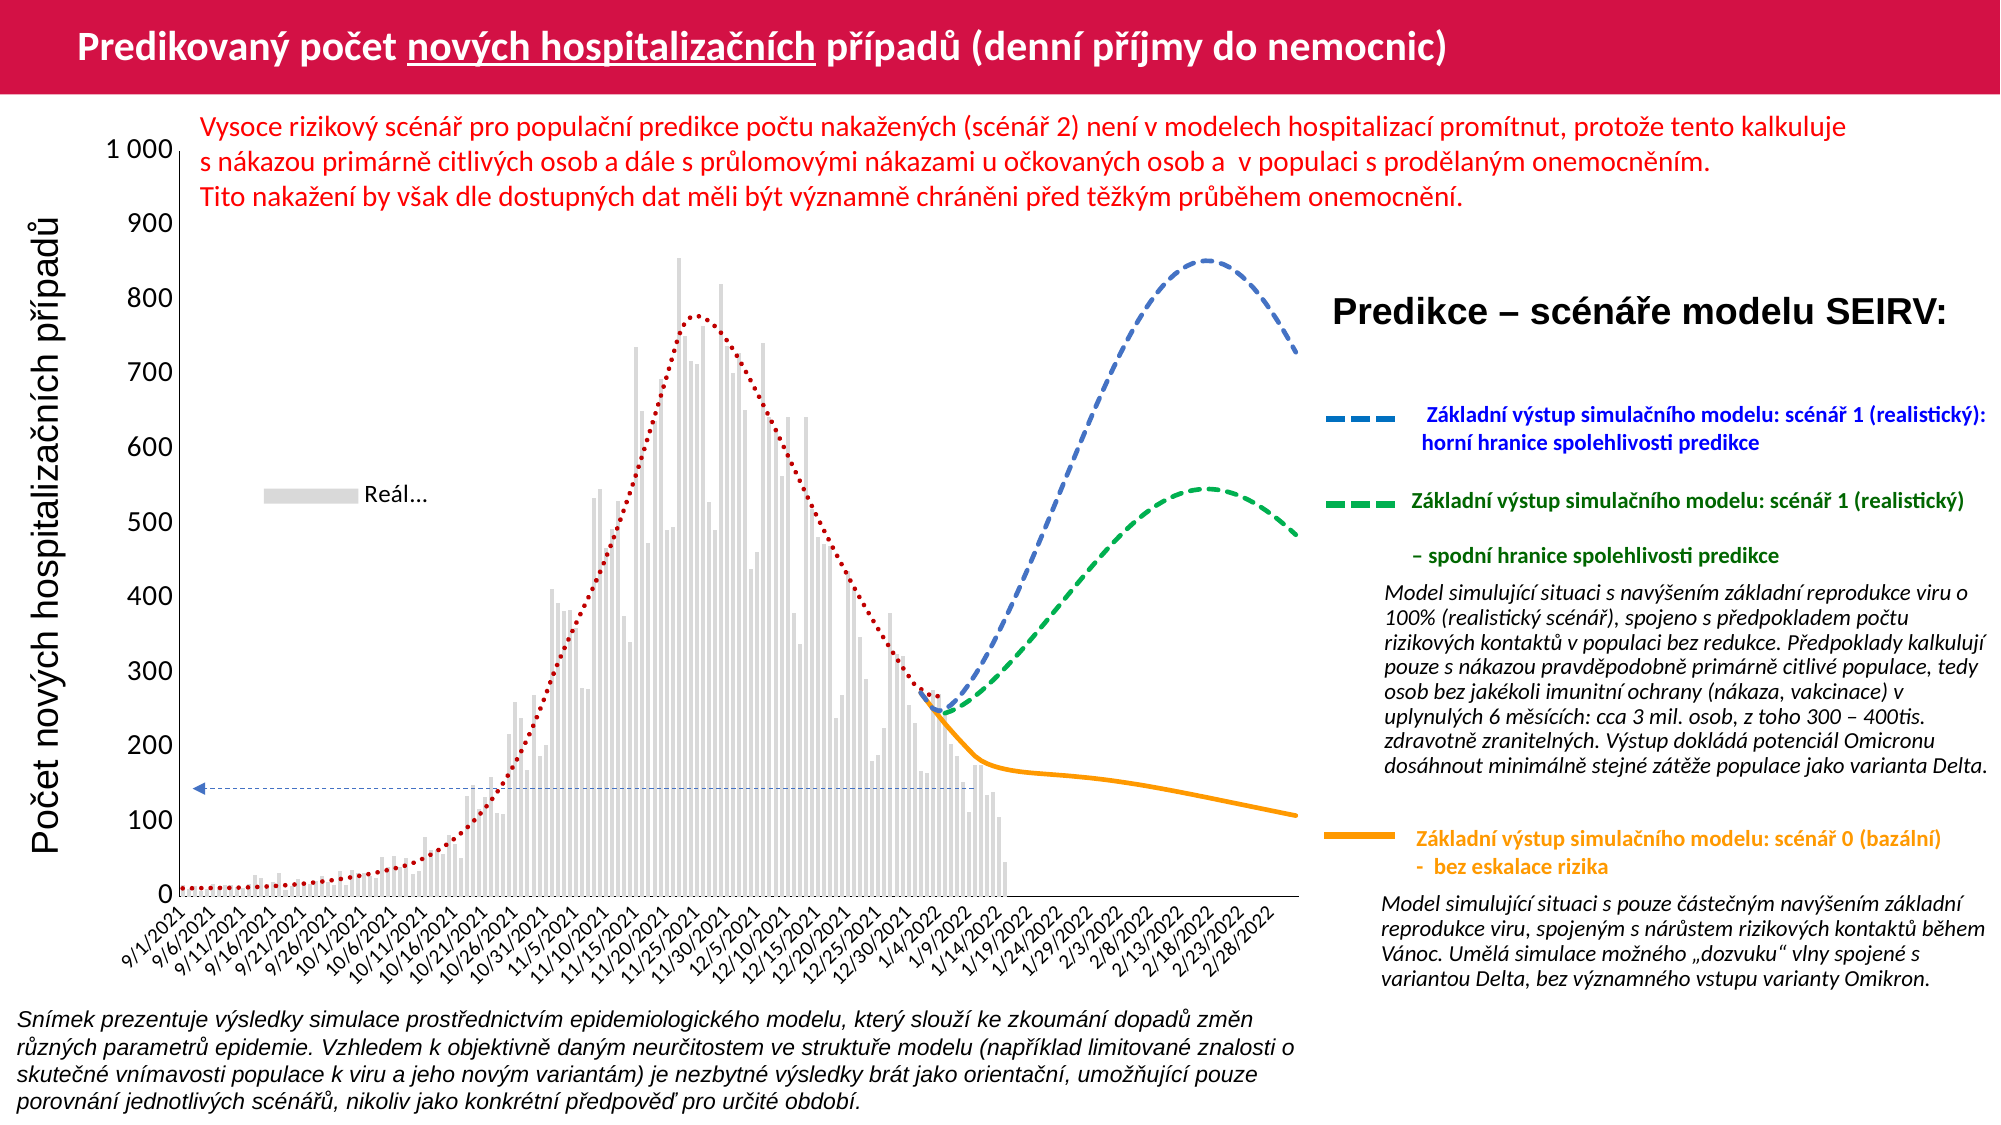

# Predikovaný počet nových hospitalizačních případů (denní příjmy do nemocnic)
Vysoce rizikový scénář pro populační predikce počtu nakažených (scénář 2) není v modelech hospitalizací promítnut, protože tento kalkuluje
s nákazou primárně citlivých osob a dále s průlomovými nákazami u očkovaných osob a  v populaci s prodělaným onemocněním.
Tito nakažení by však dle dostupných dat měli být významně chráněni před těžkým průběhem onemocnění.

### Chart

| Category | Reálná data | B | V2 | V3 | C |
|---|---|---|---|---|---|
| 44440 | 15.0 | 10.906399302941281 | None | None | None |
| 44441 | 10.0 | 11.006864666764159 | None | None | None |
| 44442 | 14.0 | 11.101992696116213 | None | None | None |
| 44443 | 7.0 | 11.191995222849073 | None | None | None |
| 44444 | 10.0 | 11.277564086019993 | None | None | None |
| 44445 | 17.0 | 11.359158608422149 | None | None | None |
| 44446 | 13.0 | 11.436617888015462 | None | None | None |
| 44447 | 15.0 | 11.509818893886404 | None | None | None |
| 44448 | 16.0 | 11.646570369688561 | None | None | None |
| 44449 | 13.0 | 11.832105954177678 | None | None | None |
| 44450 | 12.0 | 12.057429218664765 | None | None | None |
| 44451 | 17.0 | 12.3249115733488 | None | None | None |
| 44452 | 29.0 | 12.640283588989405 | None | None | None |
| 44453 | 25.0 | 13.008551528386306 | None | None | None |
| 44454 | 17.0 | 13.434204052668065 | None | None | None |
| 44455 | 19.0 | 13.919853186409455 | None | None | None |
| 44456 | 31.0 | 14.466614060424035 | None | None | None |
| 44457 | 9.0 | 15.073507064807927 | None | None | None |
| 44458 | 14.0 | 15.741137303353753 | None | None | None |
| 44459 | 23.0 | 16.47023853691644 | None | None | None |
| 44460 | 19.0 | 17.26089534148923 | None | None | None |
| 44461 | 17.0 | 18.113667795987567 | None | None | None |
| 44462 | 21.0 | 19.029301282163942 | None | None | None |
| 44463 | 27.0 | 20.009040144679602 | None | None | None |
| 44464 | 20.0 | 21.054436782869743 | None | None | None |
| 44465 | 16.0 | 22.167656561388867 | None | None | None |
| 44466 | 34.0 | 23.351387520233402 | None | None | None |
| 44467 | 16.0 | 24.607597469672328 | None | None | None |
| 44468 | 36.0 | 25.93864141375525 | None | None | None |
| 44469 | 32.0 | 27.347340981272282 | None | None | None |
| 44470 | 31.0 | 28.836649939097697 | None | None | None |
| 44471 | 27.0 | 30.409671522618737 | None | None | None |
| 44472 | 25.0 | 32.07062583771767 | None | None | None |
| 44473 | 53.0 | 33.82397310034139 | None | None | None |
| 44474 | 40.0 | 35.67343698325567 | None | None | None |
| 44475 | 54.0 | 37.62391783617204 | None | None | None |
| 44476 | 39.0 | 39.67912156067905 | None | None | None |
| 44477 | 51.0 | 41.84305586889968 | None | None | None |
| 44478 | 30.0 | 44.662183901557 | None | None | None |
| 44479 | 34.0 | 48.043428828794276 | None | None | None |
| 44480 | 80.0 | 51.889220082142856 | None | None | None |
| 44481 | 62.0 | 56.17072368954541 | None | None | None |
| 44482 | 63.0 | 60.89519265684066 | None | None | None |
| 44483 | 57.0 | 66.08863377501257 | None | None | None |
| 44484 | 82.0 | 71.78525700012688 | None | None | None |
| 44485 | 70.0 | 78.0214848415635 | None | None | None |
| 44486 | 52.0 | 84.83747483207844 | None | None | None |
| 44487 | 135.0 | 92.26987502790871 | None | None | None |
| 44488 | 150.0 | 100.36105130583746 | None | None | None |
| 44489 | 117.0 | 109.15743905864656 | None | None | None |
| 44490 | 134.0 | 118.70936771508423 | None | None | None |
| 44491 | 160.0 | 129.07195449923165 | None | None | None |
| 44492 | 112.0 | 140.30410133276018 | None | None | None |
| 44493 | 110.0 | 152.4736741707311 | None | None | None |
| 44494 | 218.0 | 165.65408140045474 | None | None | None |
| 44495 | 261.0 | 179.91537679368048 | None | None | None |
| 44496 | 239.0 | 195.33579728691257 | None | None | None |
| 44497 | 170.0 | 211.9947584430338 | None | None | None |
| 44498 | 270.0 | 229.97367658093572 | None | None | None |
| 44499 | 189.0 | 249.35846012466936 | None | None | None |
| 44500 | 203.0 | 270.24644880890264 | None | None | None |
| 44501 | 413.0 | 292.73759710456943 | None | None | None |
| 44502 | 394.0 | 312.81169720133767 | None | None | None |
| 44503 | 383.0 | 331.2209964165231 | None | None | None |
| 44504 | 385.0 | 348.86325346151716 | None | None | None |
| 44505 | 360.0 | 366.1639620719361 | None | None | None |
| 44506 | 280.0 | 383.2815743345127 | None | None | None |
| 44507 | 278.0 | 400.25975664149155 | None | None | None |
| 44508 | 535.0 | 417.093984538893 | None | None | None |
| 44509 | 547.0 | 435.60175496846205 | None | None | None |
| 44510 | 468.0 | 455.4069447600923 | None | None | None |
| 44511 | 493.0 | 476.18029801693046 | None | None | None |
| 44512 | 531.0 | 497.79207631223835 | None | None | None |
| 44513 | 376.0 | 520.2129984689236 | None | None | None |
| 44514 | 342.0 | 543.4772091268096 | None | None | None |
| 44515 | 738.0 | 567.6108315030287 | None | None | None |
| 44516 | 652.0 | 592.5976762180217 | None | None | None |
| 44517 | 474.0 | 618.396934727265 | None | None | None |
| 44518 | 638.0 | 644.2733954517836 | None | None | None |
| 44519 | 695.0 | 670.7537424640869 | None | None | None |
| 44520 | 492.0 | 697.7502921724563 | None | None | None |
| 44521 | 496.0 | 725.2012039141105 | None | None | None |
| 44522 | 857.0 | 753.0385986420938 | None | None | None |
| 44523 | 752.0 | 769.7631751188604 | None | None | None |
| 44524 | 719.0 | 777.7236195716185 | None | None | None |
| 44525 | 715.0 | 779.3129961245843 | None | None | None |
| 44526 | 765.0 | 777.156698413068 | None | None | None |
| 44527 | 529.0 | 772.2765751918614 | None | None | None |
| 44528 | 492.0 | 765.2296832039058 | None | None | None |
| 44529 | 822.0 | 756.3555307547065 | None | None | None |
| 44530 | 739.0 | 745.8866725060832 | None | None | None |
| 44531 | 702.0 | 734.046397960037 | None | None | None |
| 44532 | 730.0 | 720.417354730504 | None | None | None |
| 44533 | 653.0 | 705.9631199923986 | None | None | None |
| 44534 | 440.0 | 690.8541968350964 | None | None | None |
| 44535 | 462.0 | 675.2768790699979 | None | None | None |
| 44536 | 743.0 | 659.3590328755153 | None | None | None |
| 44537 | 644.0 | 643.1807244118615 | None | None | None |
| 44538 | 626.0 | 626.8160757500578 | None | None | None |
| 44539 | 565.0 | 609.6624166927005 | None | None | None |
| 44540 | 644.0 | 592.4666651882711 | None | None | None |
| 44541 | 380.0 | 575.2785604716346 | None | None | None |
| 44542 | 339.0 | 558.1609004219954 | None | None | None |
| 44543 | 644.0 | 541.1627119957374 | None | None | None |
| 44544 | 520.0 | 524.3046223289392 | None | None | None |
| 44545 | 482.0 | 507.60298853759474 | None | None | None |
| 44546 | 473.0 | 491.6097646116542 | None | None | None |
| 44547 | 471.0 | 475.7875894907674 | None | None | None |
| 44548 | 240.0 | 460.1545642963366 | None | None | None |
| 44549 | 270.0 | 444.7277806889475 | None | None | None |
| 44550 | 437.0 | 429.5336485827584 | None | None | None |
| 44551 | 411.0 | 414.59035014779073 | None | None | None |
| 44552 | 348.0 | 399.8988422067529 | None | None | None |
| 44553 | 292.0 | 385.89033863582245 | None | None | None |
| 44554 | 182.0 | 372.12775254731235 | None | None | None |
| 44555 | 190.0 | 358.62450327774576 | None | None | None |
| 44556 | 226.0 | 345.4029218603301 | None | None | None |
| 44557 | 381.0 | 332.4825279896045 | None | None | None |
| 44558 | 326.0 | 319.86610639958536 | None | None | None |
| 44559 | 323.0 | 307.5574861724369 | None | None | None |
| 44560 | 257.0 | 295.89176107246726 | None | None | None |
| 44561 | 233.0 | 284.2513650227228 | None | None | None |
| 44562 | 168.0 | 278.5523135063123 | 273.4368092868074 | 273.4368092868074 | None |
| 44563 | 166.0 | 273.0021172871984 | 262.6544300971771 | 262.6544300971771 | None |
| 44564 | 277.0 | 267.6017613631536 | 252.17173149760723 | 252.17173149760723 | None |
| 44565 | 272.0 | 269.07268186505513 | 241.98970957560996 | 249.04799873479533 | None |
| 44566 | 245.0 | None | 232.10835870298018 | 251.24457082885758 | 245.92426597198343 |
| 44567 | 204.0 | None | 222.7777698990195 | 256.942087590714 | 248.77302435292455 |
| 44568 | 188.0 | None | 213.7252212301078 | 264.8009462742428 | 252.70245369463728 |
| 44569 | 154.0 | None | 204.9495679356898 | 274.3048501256634 | 257.45440562039926 |
| 44570 | 113.0 | None | 196.44901284760024 | 285.21947838754573 | 262.91171975131465 |
| 44571 | 176.0 | None | 188.22117456546516 | 297.4121286103162 | 269.0080448626999 |
| 44572 | 176.0 | None | 182.33295237098517 | 310.7750765029862 | 275.6895188090349 |
| 44573 | 136.0 | None | 178.18839628655763 | 325.19115840576444 | 282.897559760424 |
| 44574 | 140.0 | None | 175.11119908144929 | 340.47724254280325 | 290.5406018289434 |
| 44575 | 107.0 | None | 172.71852488903443 | 356.52761150787694 | 298.56578631146726 |
| 44576 | 46.0 | None | 170.79988165213493 | 373.2468019440451 | 306.9253815295514 |
| 44577 | None | None | 169.24240987895777 | 390.5417620270382 | 315.5728615710867 |
| 44578 | None | None | 167.97554906192002 | 408.3469870419083 | 324.47547407849584 |
| 44579 | None | None | 166.94361471045806 | 426.5999831265611 | 333.6019721208223 |
| 44580 | None | None | 166.0934204682468 | 445.239189917067 | 342.9215755160494 |
| 44581 | None | None | 165.35601420317565 | 464.223273324958 | 352.4136172200207 |
| 44582 | None | None | 164.68952873677944 | 483.47752590444236 | 362.0407435097759 |
| 44583 | None | None | 164.0594718050463 | 502.9412163913536 | 371.7725887532315 |
| 44584 | None | None | 163.4358535112212 | 522.552179113426 | 381.57807011424177 |
| 44585 | None | None | 162.80007709685384 | 542.2496663026443 | 391.4268137088768 |
| 44586 | None | None | 162.1373796052169 | 561.9716455028762 | 401.2878033089669 |
| 44587 | None | None | 161.43622763622645 | 581.6526922547486 | 411.12832668491603 |
| 44588 | None | None | 160.69350003025517 | 601.2262442632095 | 420.9151026891594 |
| 44589 | None | None | 159.89841097075282 | 620.6132291134523 | 430.60859511425497 |
| 44590 | None | None | 159.04639390824897 | 639.7343436836446 | 440.16915239936407 |
| 44591 | None | None | 158.13450673479352 | 658.5186284389179 | 449.5612947770006 |
| 44592 | None | None | 157.1621228845229 | 676.8841457932298 | 458.74405345415664 |
| 44593 | None | None | 156.12991523468818 | 694.7414955244296 | 467.6727283197565 |
| 44594 | None | None | 155.03916114636905 | 712.01124222453 | 476.30760166981963 |
| 44595 | None | None | 153.89234789494913 | 728.6101527748082 | 484.6070569449329 |
| 44596 | None | None | 152.6893586996051 | 744.448354515968 | 492.5261578155387 |
| 44597 | None | None | 151.43108622523164 | 759.4408912449467 | 500.0224261800022 |
| 44598 | None | None | 150.1218657628619 | 773.5067002799701 | 507.05533069752676 |
| 44599 | None | None | 148.7634864102148 | 786.5686509115307 | 513.5863060133199 |
| 44600 | None | None | 147.3560766295893 | 798.5540364696762 | 519.578998792367 |
| 44601 | None | None | 145.9089285573887 | 809.4355721600087 | 525.0197666375461 |
| 44602 | None | None | 144.42892739939617 | 819.1822231530203 | 529.8930921340649 |
| 44603 | None | None | 142.91888788483266 | 827.7585886841579 | 534.1812748996207 |
| 44604 | None | None | 141.3816961697533 | 835.1306048332715 | 537.8672829741904 |
| 44605 | None | None | 139.82025095307617 | 841.2686445562206 | 540.936302835652 |
| 44606 | None | None | 138.23743380157228 | 846.1491282275884 | 543.376544671323 |
| 44607 | None | None | 136.63607094730318 | 849.75519034148 | 545.1795757282817 |
| 44608 | None | None | 135.01886518101696 | 852.0767730305737 | 546.3403670728156 |
| 44609 | None | None | 133.3883389540196 | 853.1105167402386 | 546.857238927661 |
| 44610 | None | None | 131.74674174056526 | 852.8592547628364 | 546.731607938973 |
| 44611 | None | None | 130.09612007512547 | 851.3323891959548 | 545.9681751555191 |
| 44612 | None | None | 128.43833486650487 | 848.5458324509071 | 544.5748967829953 |
| 44613 | None | None | 126.7750748977668 | 844.5218428436298 | 542.5629019793566 |
| 44614 | None | None | 125.10788993753981 | 839.288926508469 | 539.9464438117762 |
| 44615 | None | None | 123.43820121480174 | 832.8815313896806 | 536.7427462523563 |
| 44616 | None | None | 121.76731941556696 | 825.3397106780809 | 532.9718358966081 |
| 44617 | None | None | 120.09647328200214 | 816.7088209184166 | 528.6563910167242 |
| 44618 | None | None | 118.42678871265984 | 807.0388559329888 | 523.821408524049 |
| 44619 | None | None | 116.75931325231468 | 796.384030919966 | 518.4939960175377 |
| 44620 | None | None | 115.0950244063013 | 784.8022406002627 | 512.7031008576731 |
| 44621 | None | None | 113.43484011881331 | 772.3545142045793 | 506.47923765983137 |
| 44622 | None | None | 111.7796246472902 | 759.1044367357995 | 499.85419892544144 |
| 44623 | None | None | 110.1301939698255 | 745.1175636135921 | 492.8607623643378 |
| 44624 | None | None | 108.487325137899 | 730.4608644382184 | 485.532412776651 |
Predikce – scénáře modelu SEIRV:
Základní výstup simulačního modelu: scénář 1 (realistický):
 horní hranice spolehlivosti predikce
Základní výstup simulačního modelu: scénář 1 (realistický)
– spodní hranice spolehlivosti predikce
Počet nových hospitalizačních případů
Model simulující situaci s navýšením základní reprodukce viru o 100% (realistický scénář), spojeno s předpokladem počtu rizikových kontaktů v populaci bez redukce. Předpoklady kalkulují pouze s nákazou pravděpodobně primárně citlivé populace, tedy osob bez jakékoli imunitní ochrany (nákaza, vakcinace) v uplynulých 6 měsících: cca 3 mil. osob, z toho 300 – 400tis. zdravotně zranitelných. Výstup dokládá potenciál Omicronu dosáhnout minimálně stejné zátěže populace jako varianta Delta.
Základní výstup simulačního modelu: scénář 0 (bazální) -  bez eskalace rizika
Model simulující situaci s pouze částečným navýšením základní reprodukce viru, spojeným s nárůstem rizikových kontaktů během Vánoc. Umělá simulace možného „dozvuku“ vlny spojené s variantou Delta, bez významného vstupu varianty Omikron.
Snímek prezentuje výsledky simulace prostřednictvím epidemiologického modelu, který slouží ke zkoumání dopadů změn různých parametrů epidemie. Vzhledem k objektivně daným neurčitostem ve struktuře modelu (například limitované znalosti o skutečné vnímavosti populace k viru a jeho novým variantám) je nezbytné výsledky brát jako orientační, umožňující pouze porovnání jednotlivých scénářů, nikoliv jako konkrétní předpověď pro určité období.